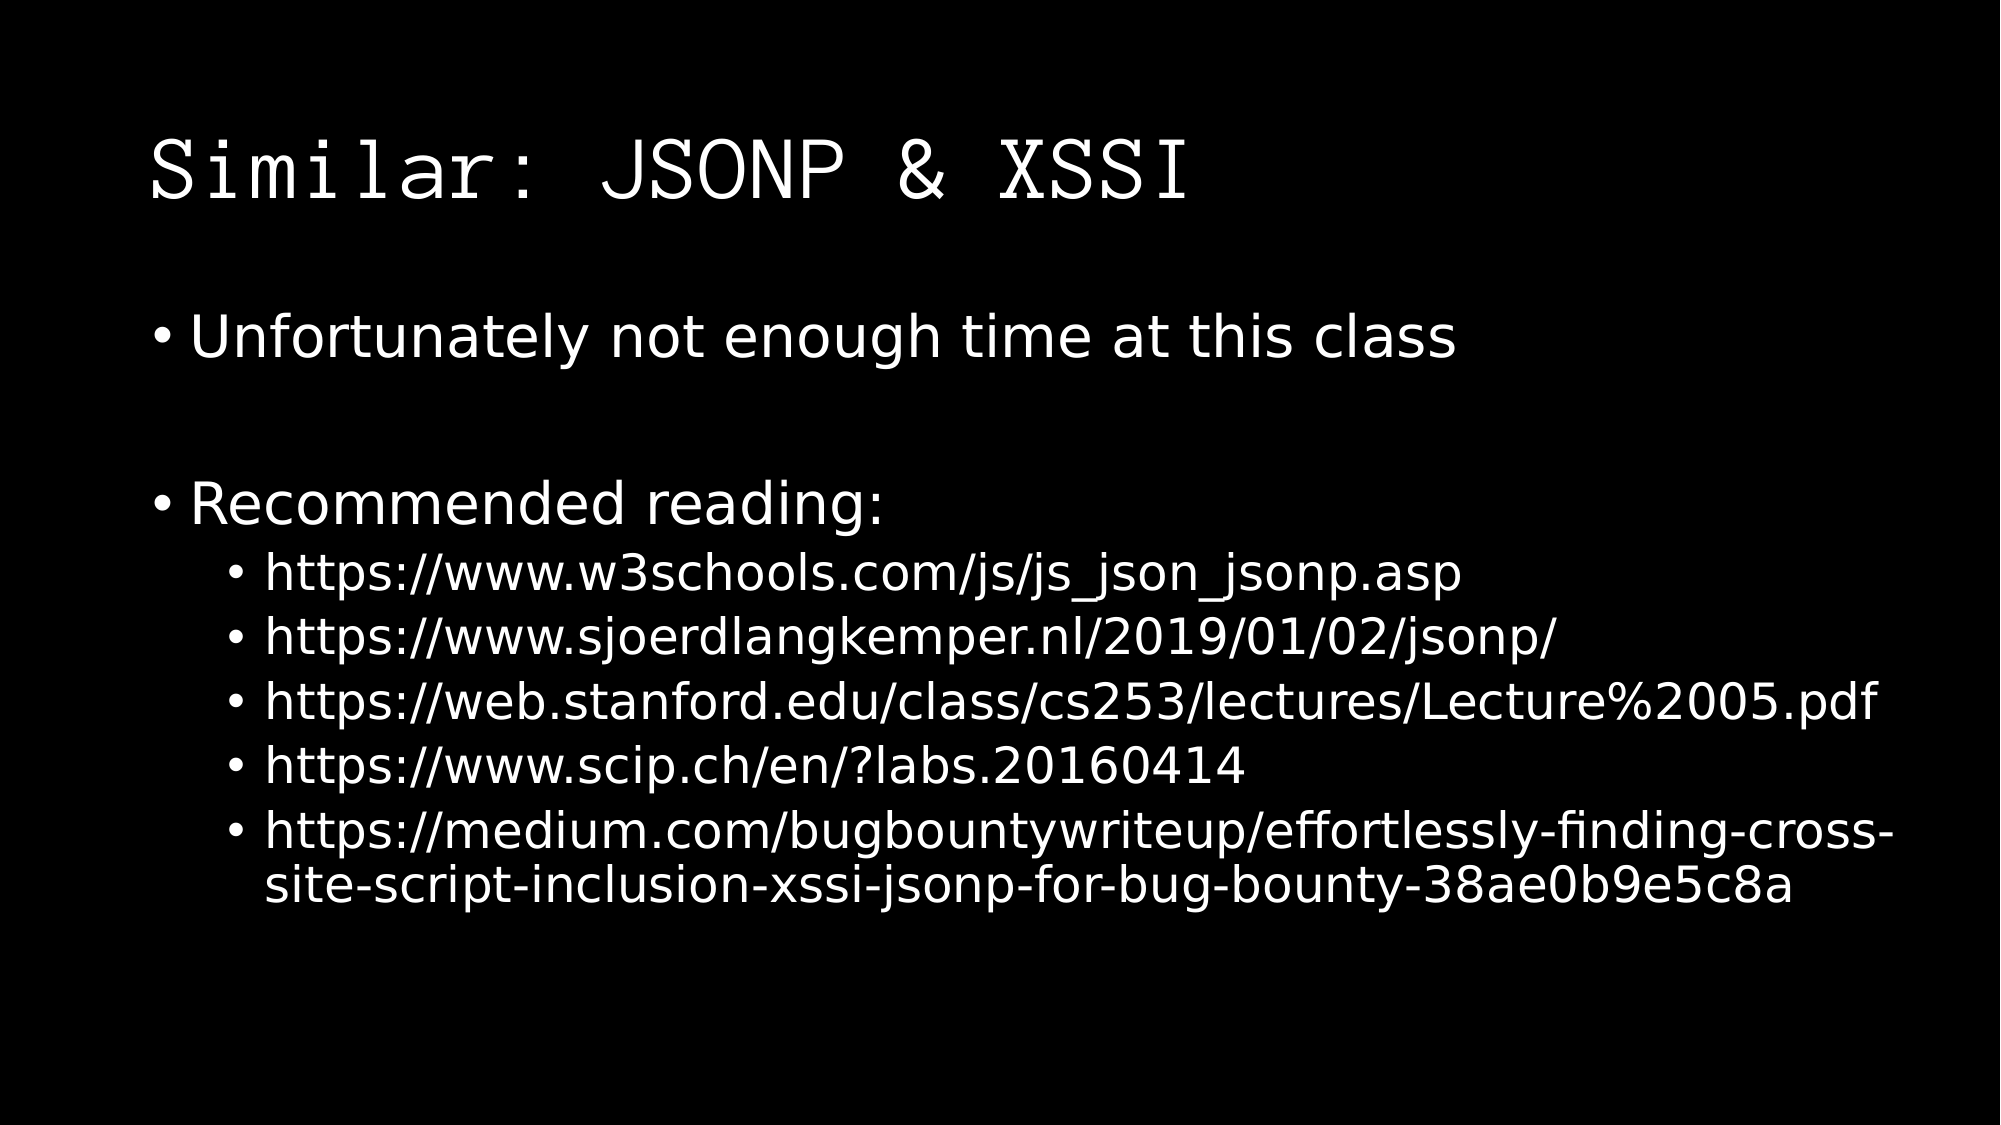

# Similar: JSONP & XSSI
Unfortunately not enough time at this class

Recommended reading:
https://www.w3schools.com/js/js_json_jsonp.asp
https://www.sjoerdlangkemper.nl/2019/01/02/jsonp/
https://web.stanford.edu/class/cs253/lectures/Lecture%2005.pdf
https://www.scip.ch/en/?labs.20160414
https://medium.com/bugbountywriteup/effortlessly-finding-cross-site-script-inclusion-xssi-jsonp-for-bug-bounty-38ae0b9e5c8a